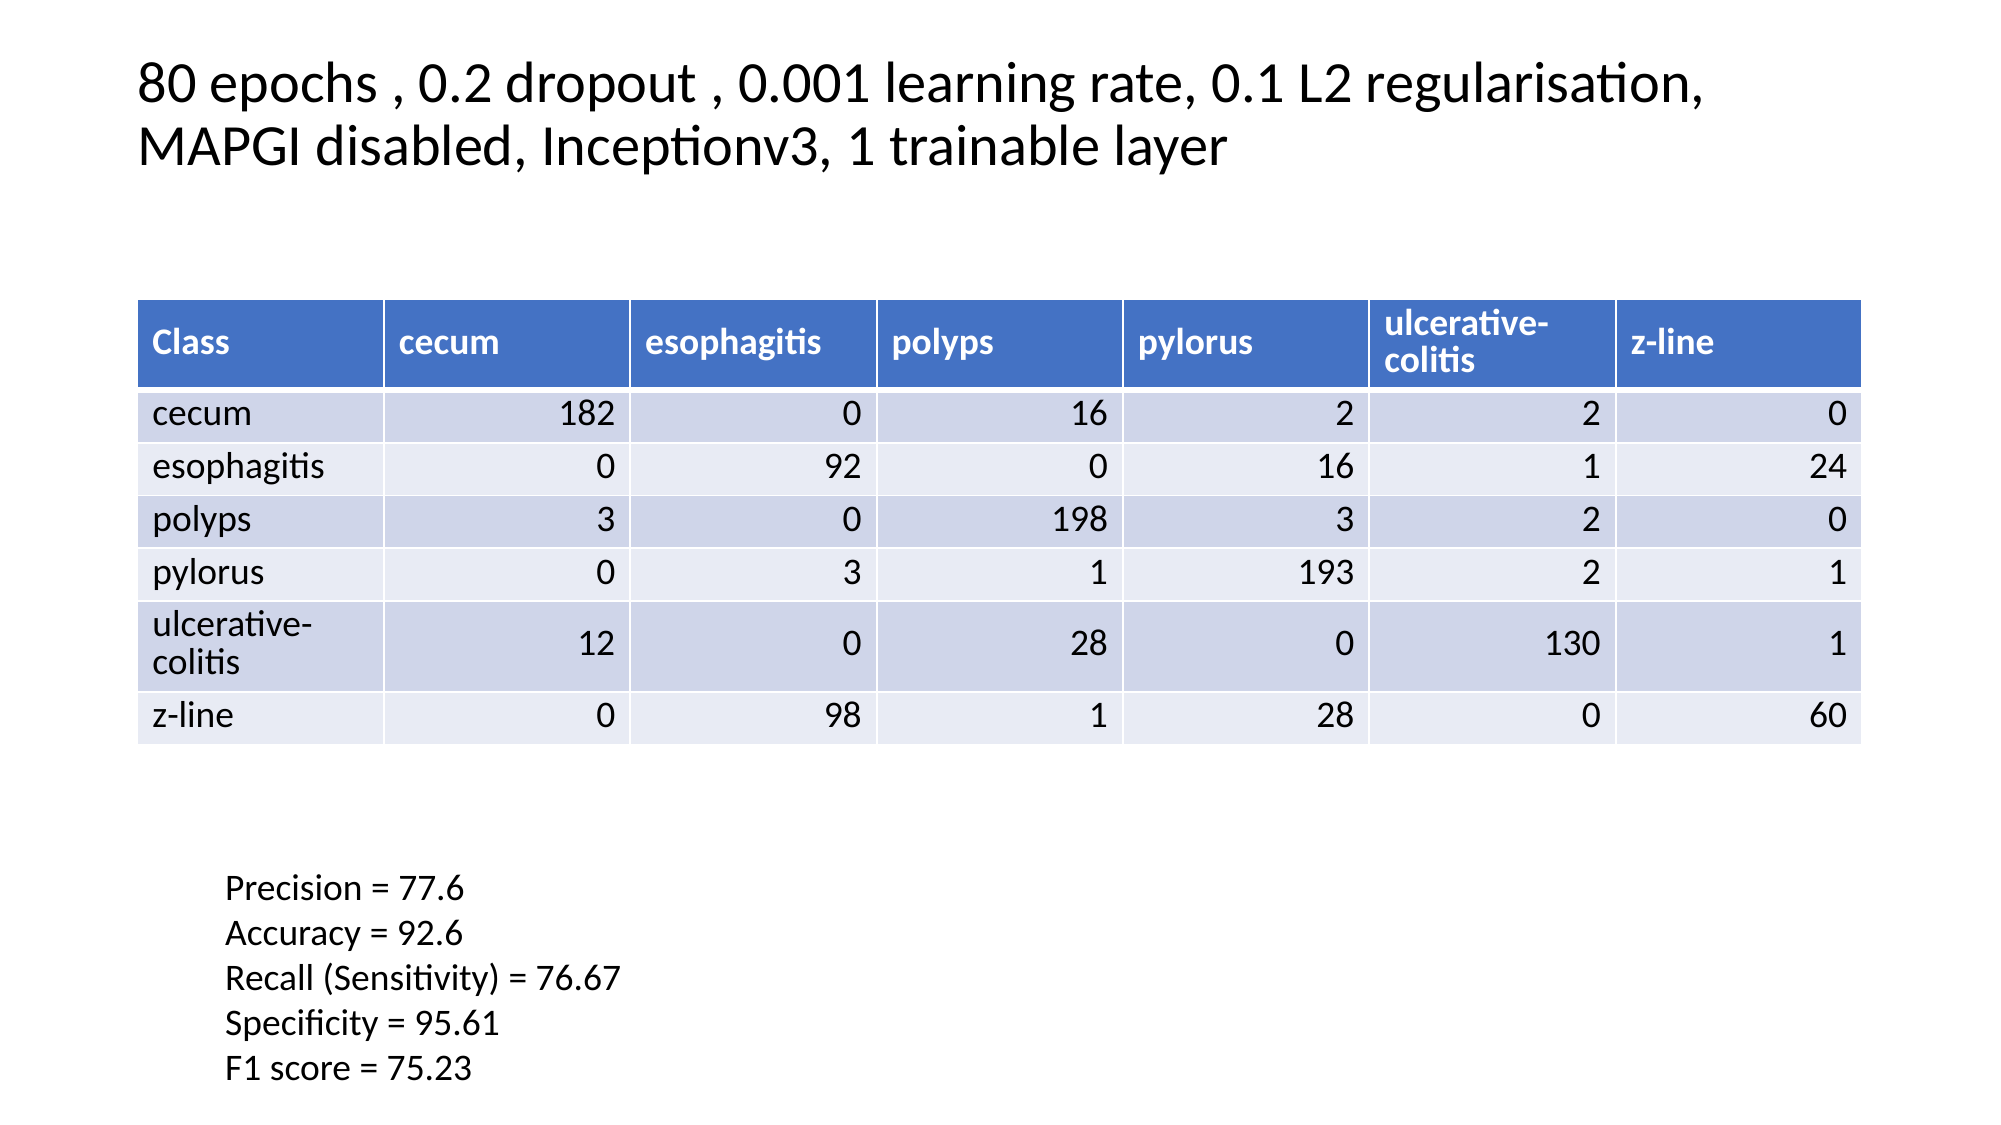

# 80 epochs , 0.2 dropout , 0.001 learning rate, 0.1 L2 regularisation, MAPGI disabled, Inceptionv3, 1 trainable layer
| Class | cecum | esophagitis | polyps | pylorus | ulcerative-colitis | z-line |
| --- | --- | --- | --- | --- | --- | --- |
| cecum | 182 | 0 | 16 | 2 | 2 | 0 |
| esophagitis | 0 | 92 | 0 | 16 | 1 | 24 |
| polyps | 3 | 0 | 198 | 3 | 2 | 0 |
| pylorus | 0 | 3 | 1 | 193 | 2 | 1 |
| ulcerative-colitis | 12 | 0 | 28 | 0 | 130 | 1 |
| z-line | 0 | 98 | 1 | 28 | 0 | 60 |

Precision = 77.6
Accuracy = 92.6
Recall (Sensitivity) = 76.67
Specificity = 95.61
F1 score = 75.23